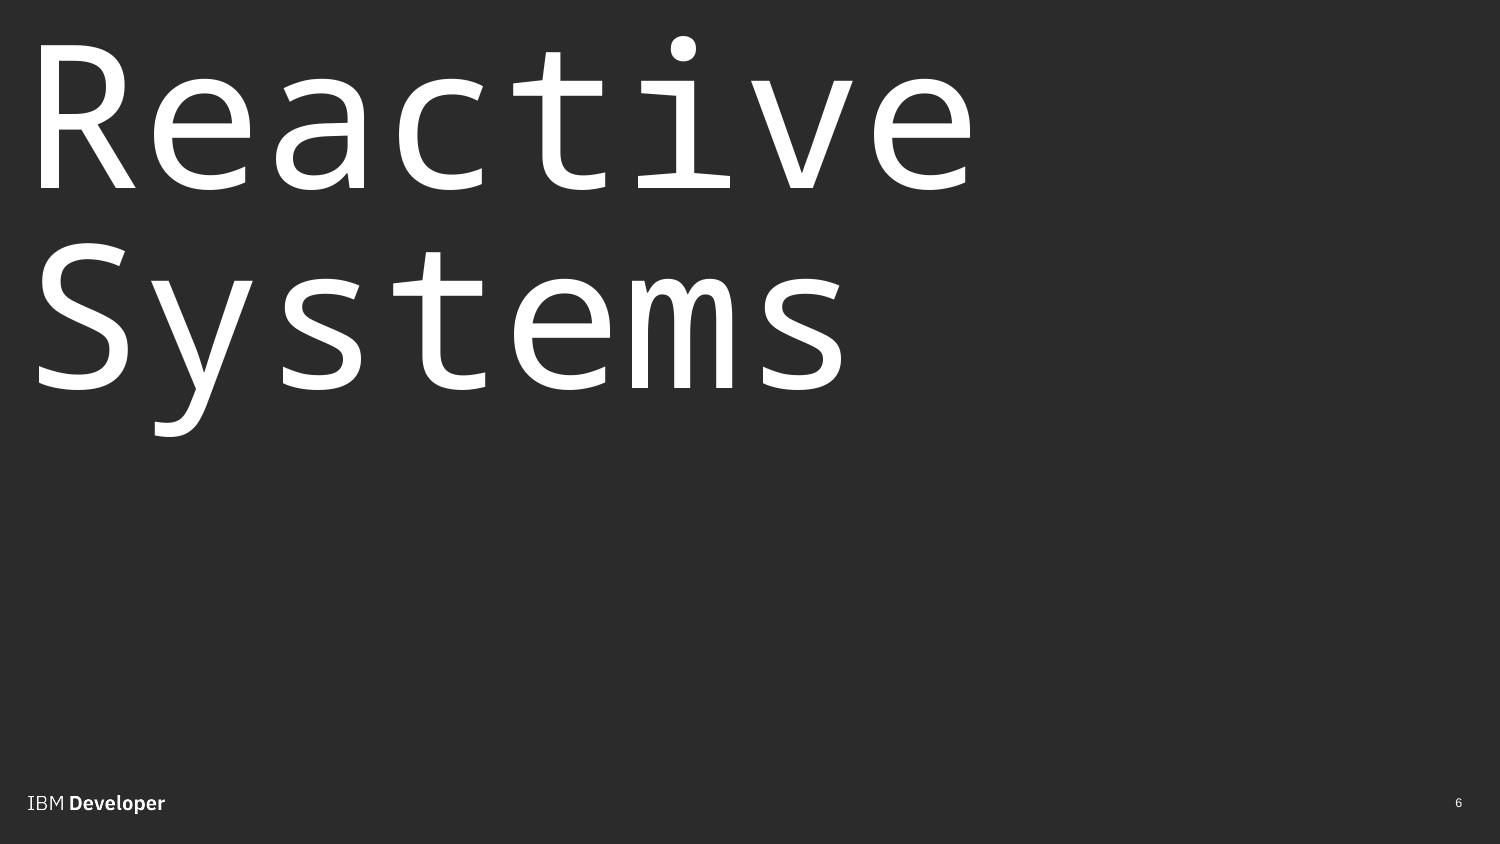

IBM Developer :: REACTIVE ARCHITECTURES & FUNCTIONAL REACTIVE PROGRAMMING
# Reactive Systems
6